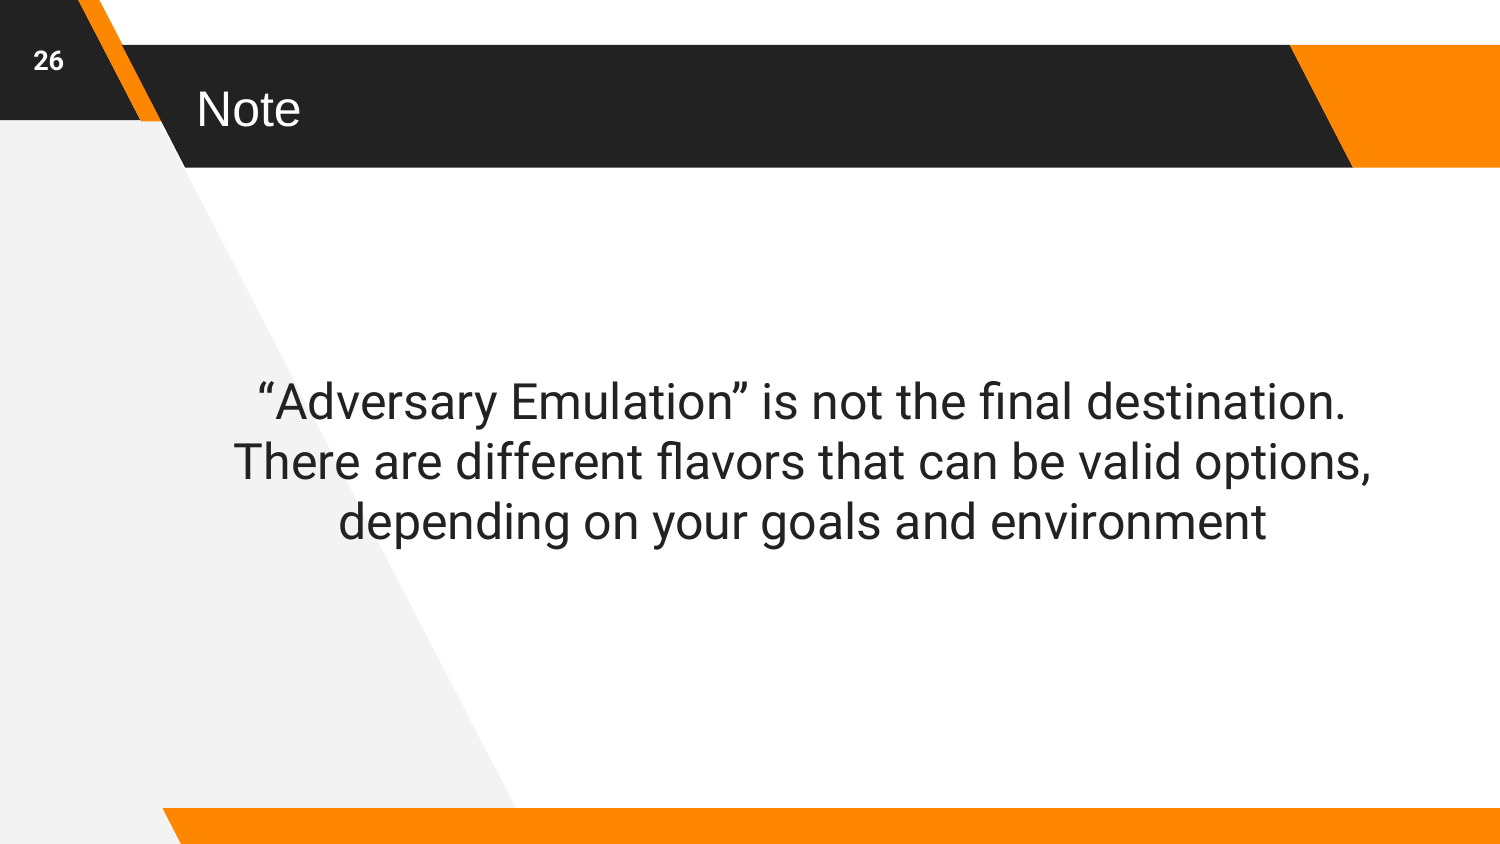

26
# Note

“Adversary Emulation” is not the final destination. There are different flavors that can be valid options, depending on your goals and environment